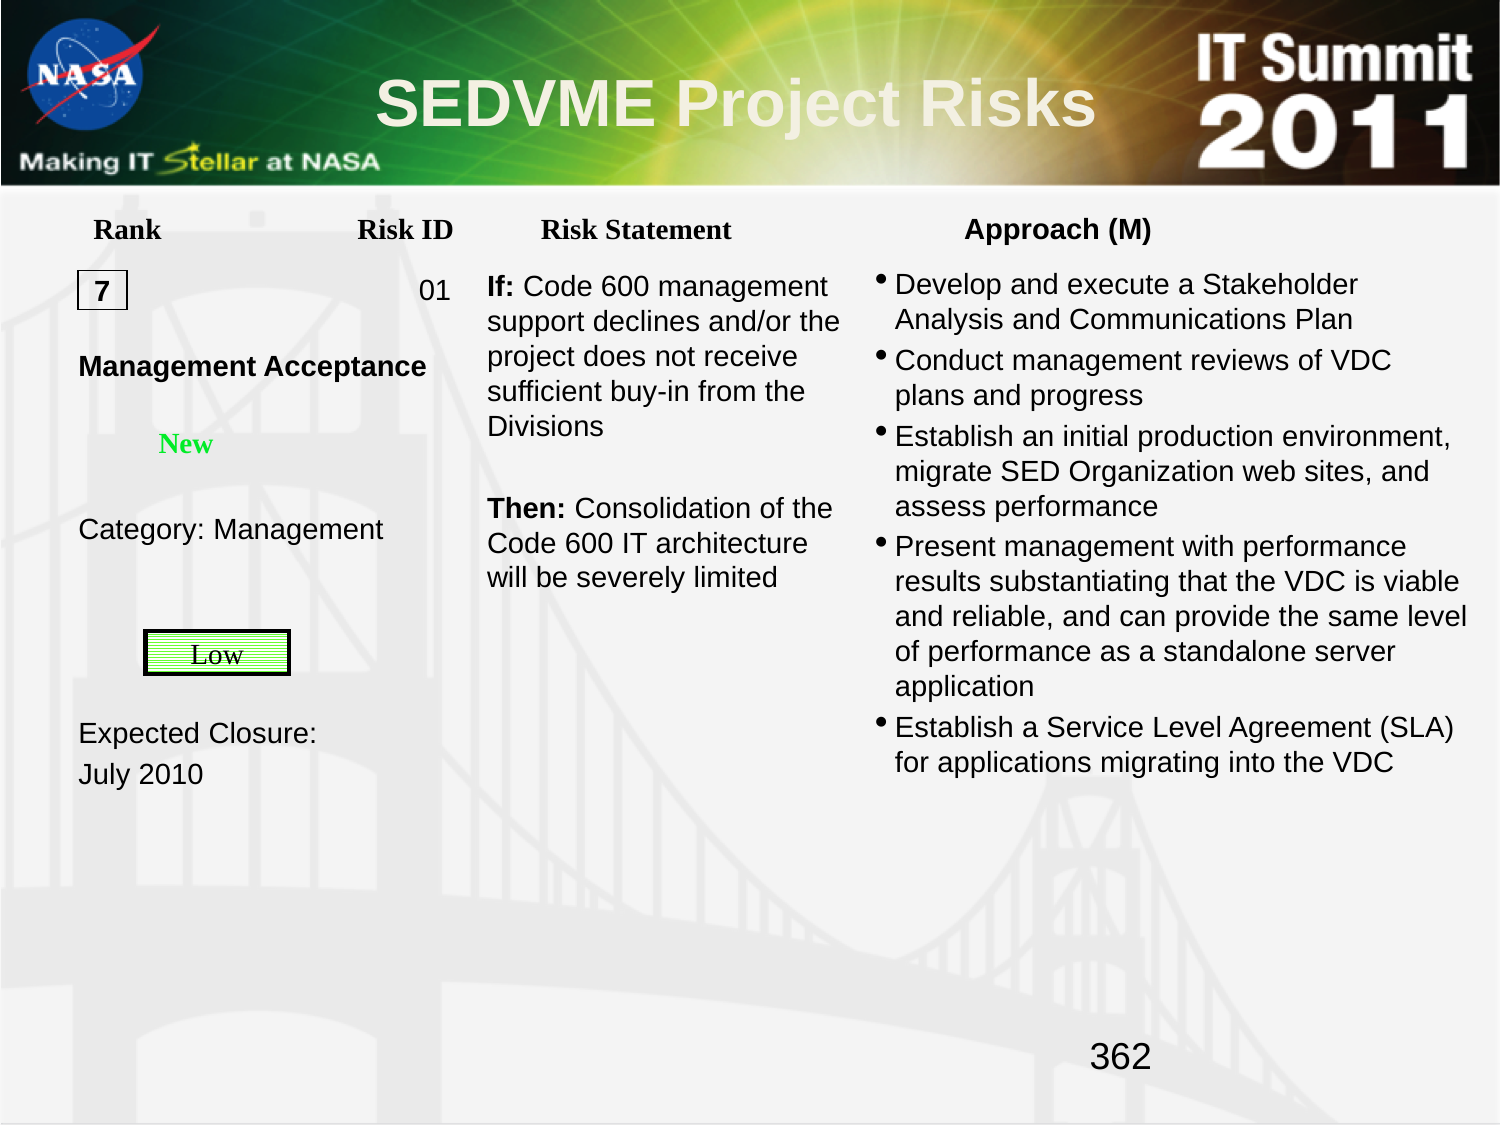

# SEDVME Project Risks
Rank                           Risk ID            Risk Statement                                Approach (M)

Management Acceptance

Category: Management

Expected Closure:
July 2010

Develop and execute a Stakeholder Analysis and Communications Plan
Conduct management reviews of VDC plans and progress
Establish an initial production environment, migrate SED Organization web sites, and assess performance
Present management with performance results substantiating that the VDC is viable and reliable, and can provide the same level of performance as a standalone server application
Establish a Service Level Agreement (SLA) for applications migrating into the VDC

If: Code 600 management support declines and/or the project does not receive sufficient buy-in from the Divisions

Then: Consolidation of the Code 600 IT architecture will be severely limited
   01
7
New
Low
High
Med
Low
362